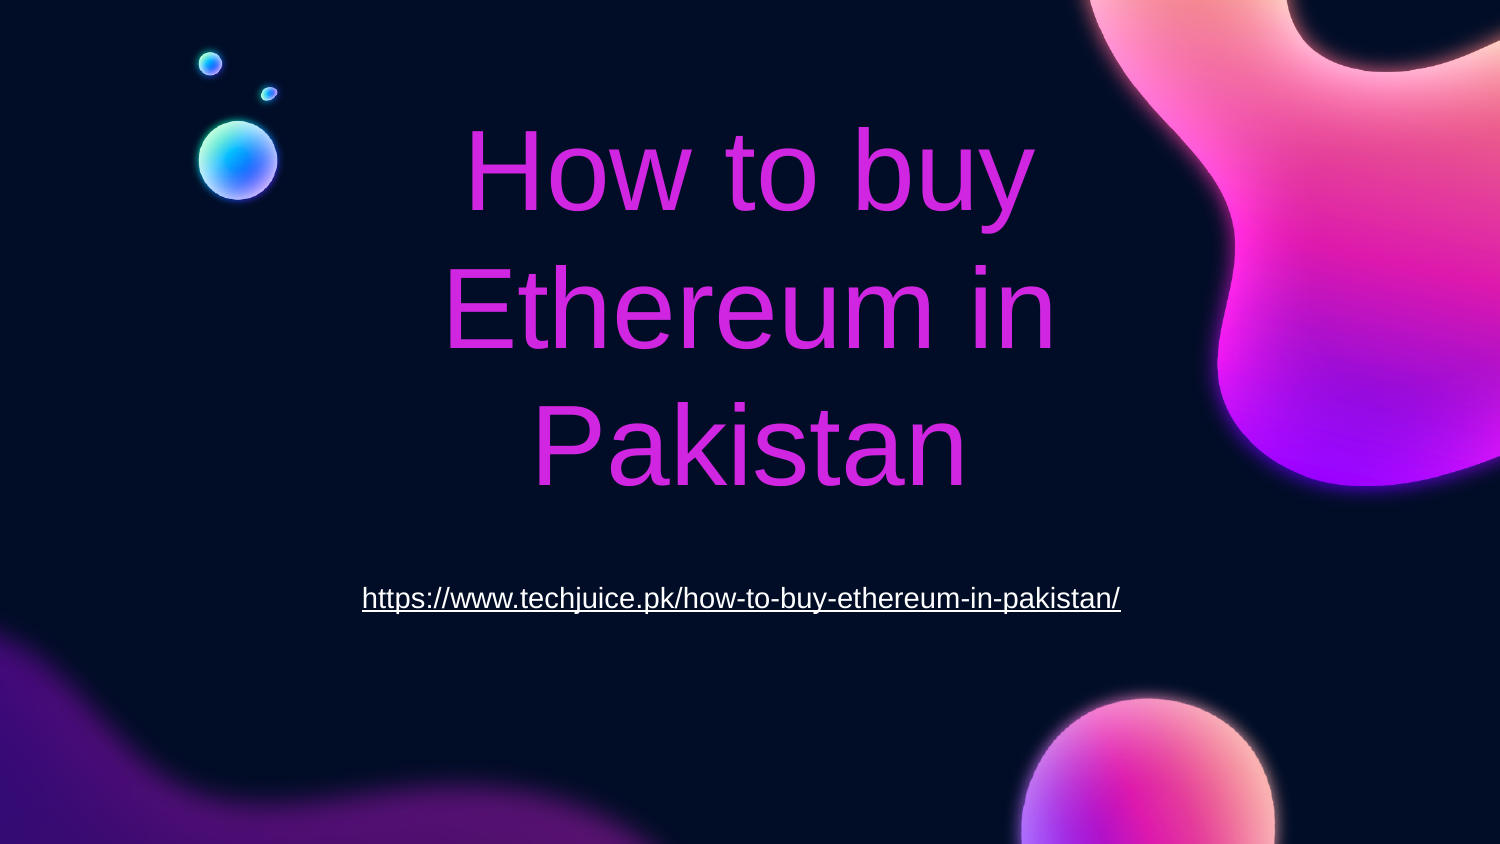

# How to buy Ethereum in Pakistan
https://www.techjuice.pk/how-to-buy-ethereum-in-pakistan/